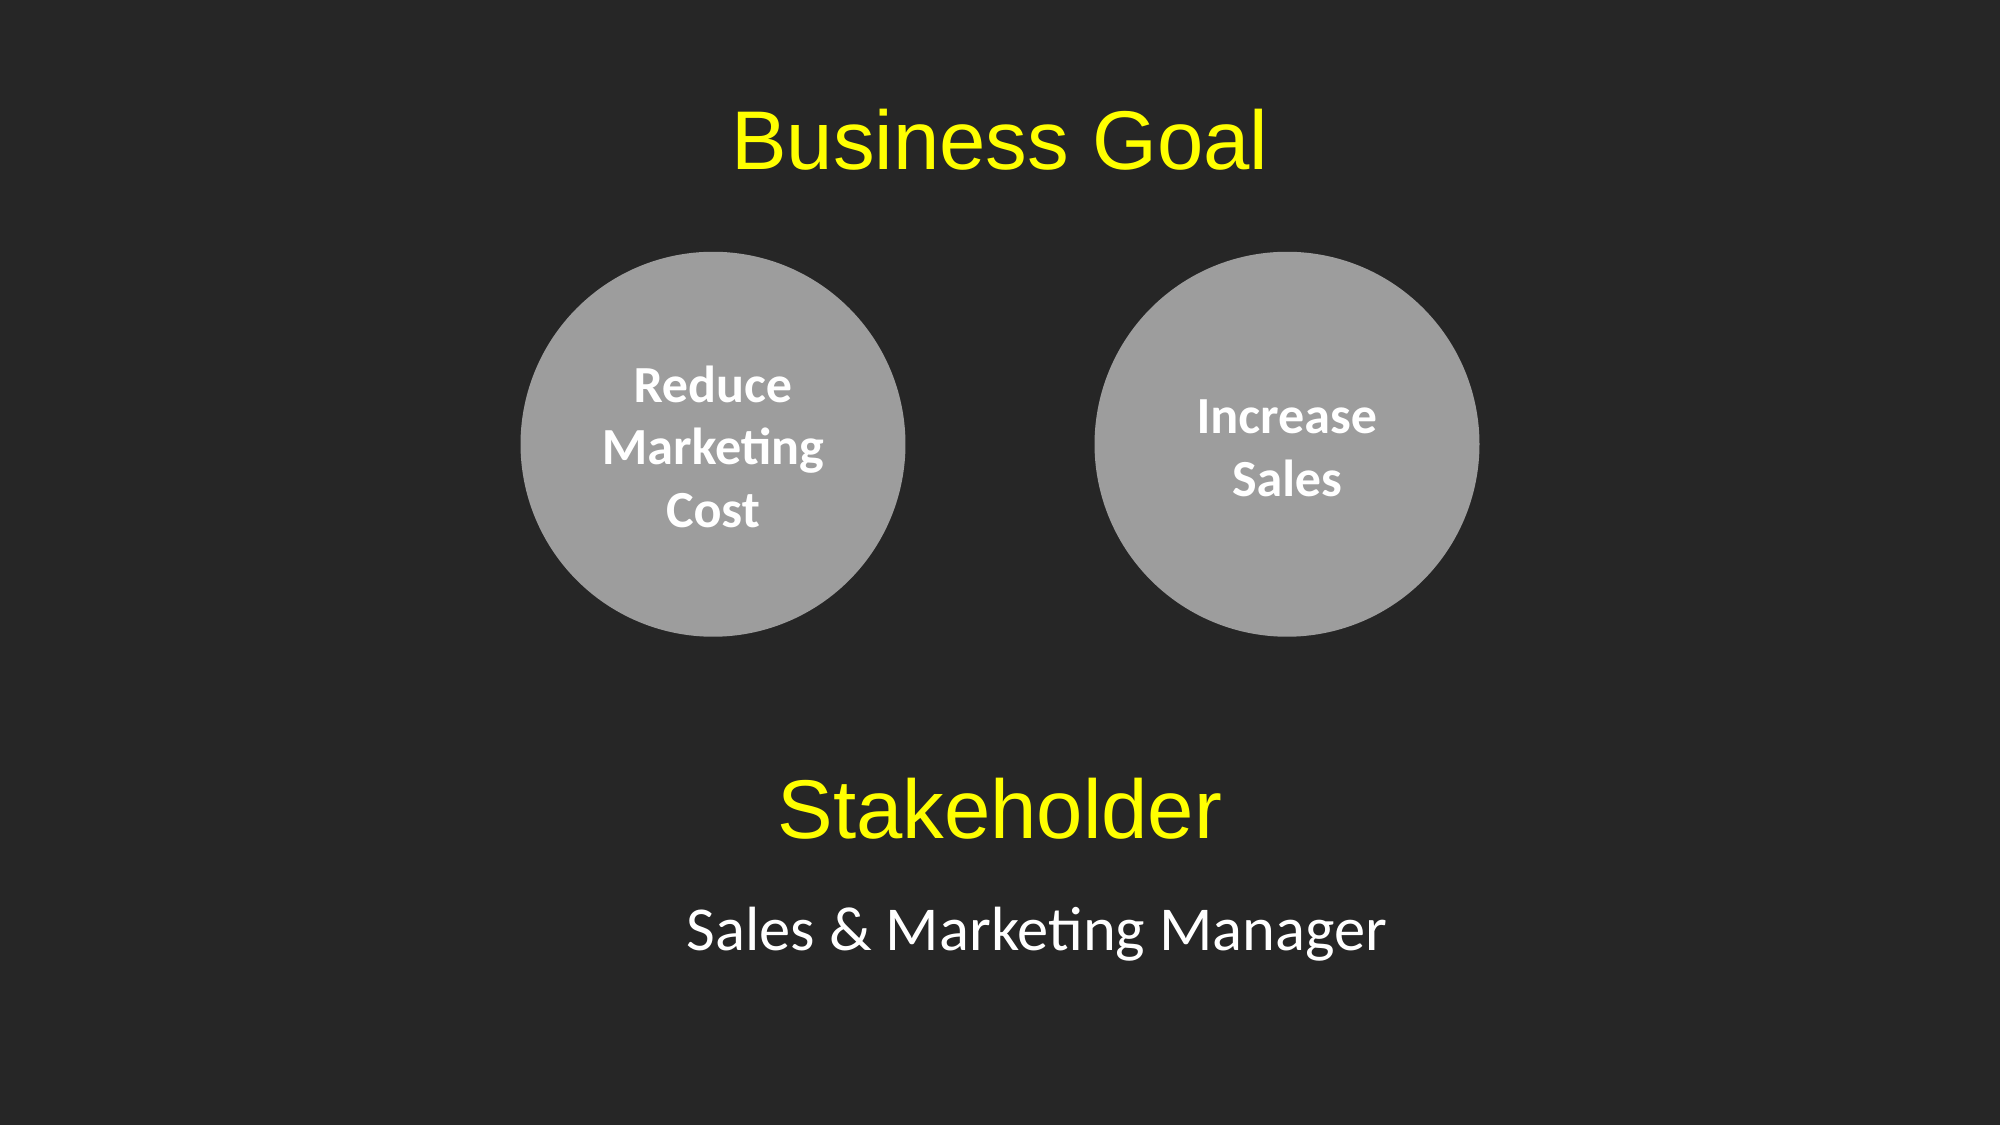

Business Goal
Reduce Marketing Cost
Increase Sales
Stakeholder

Sales & Marketing Manager